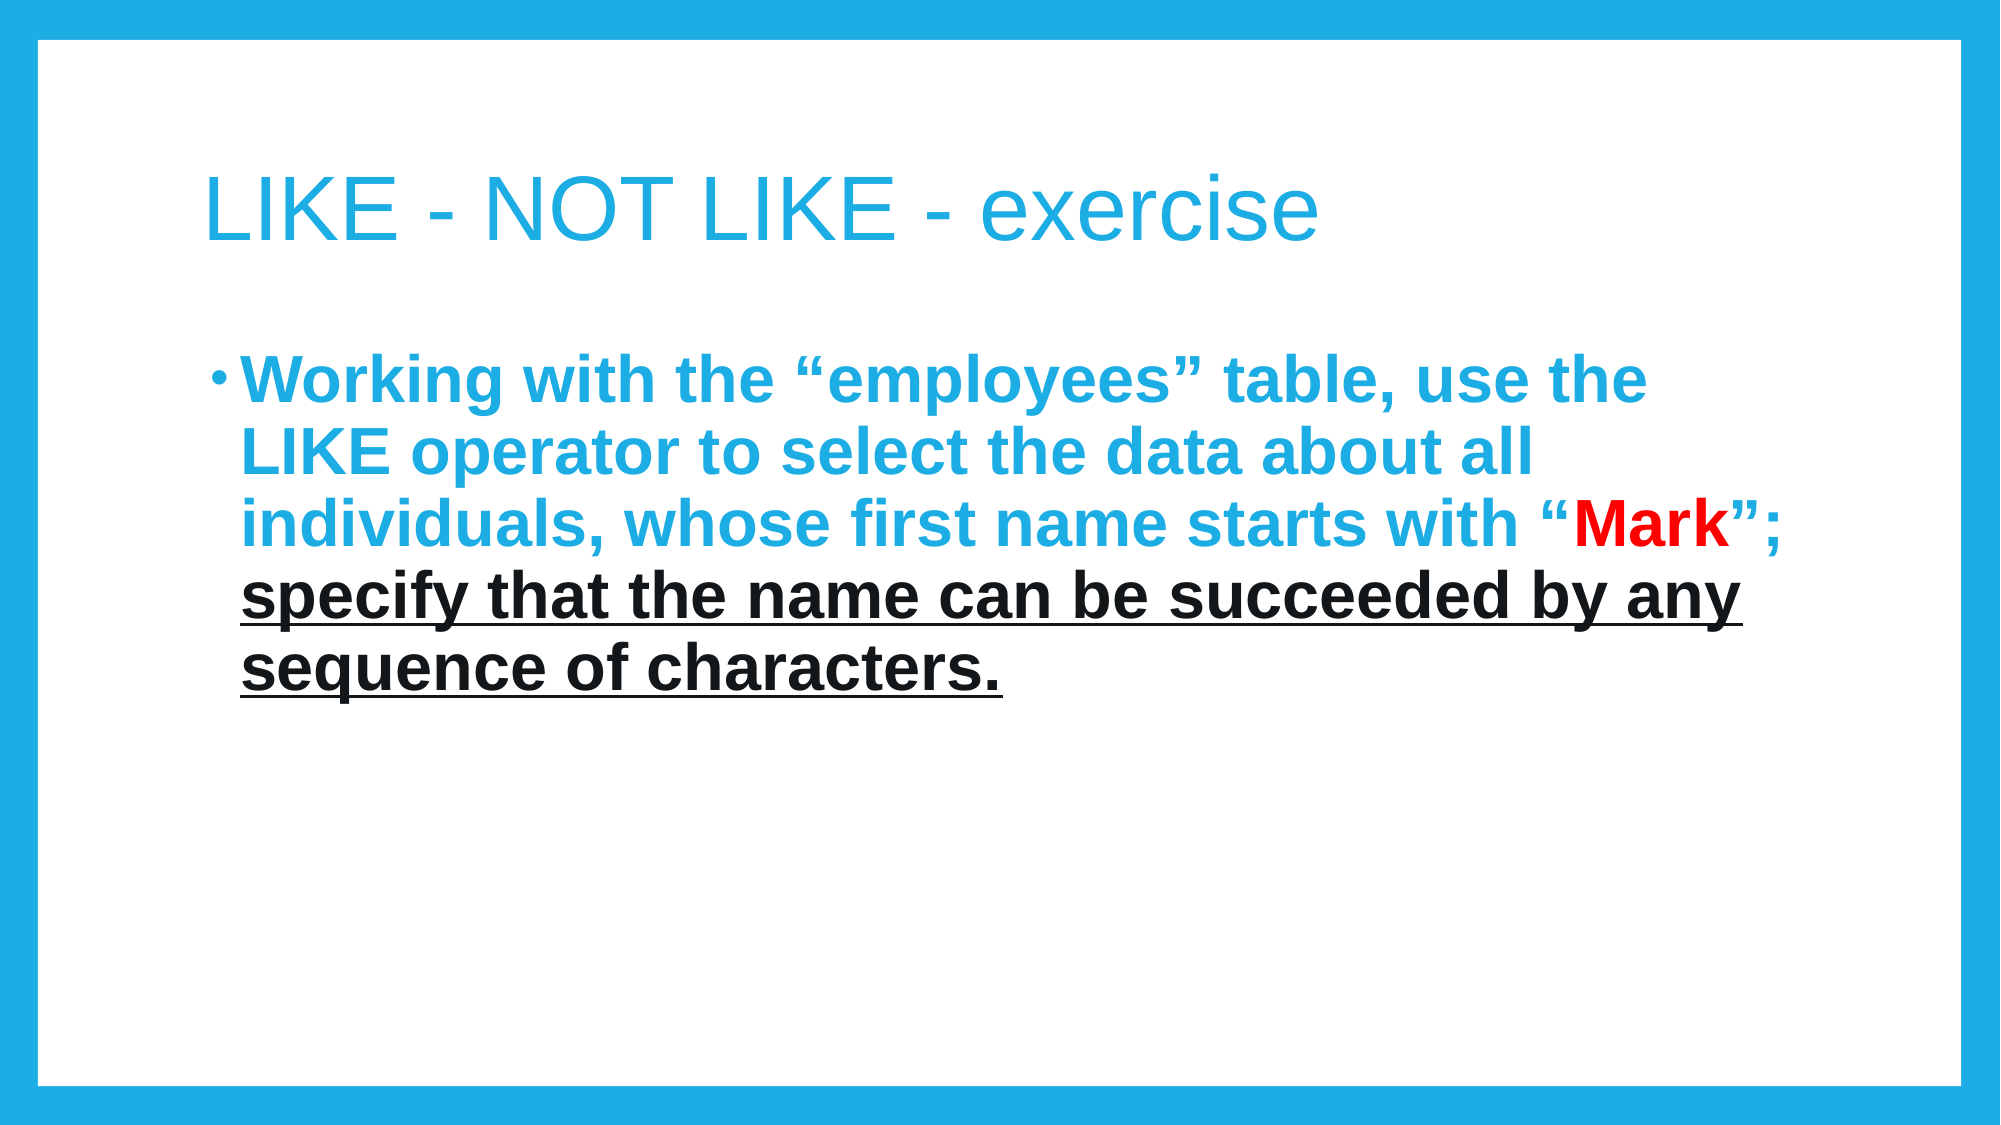

# LIKE - NOT LIKE - exercise
Working with the “employees” table, use the LIKE operator to select the data about all individuals, whose first name starts with “Mark”; specify that the name can be succeeded by any sequence of characters.